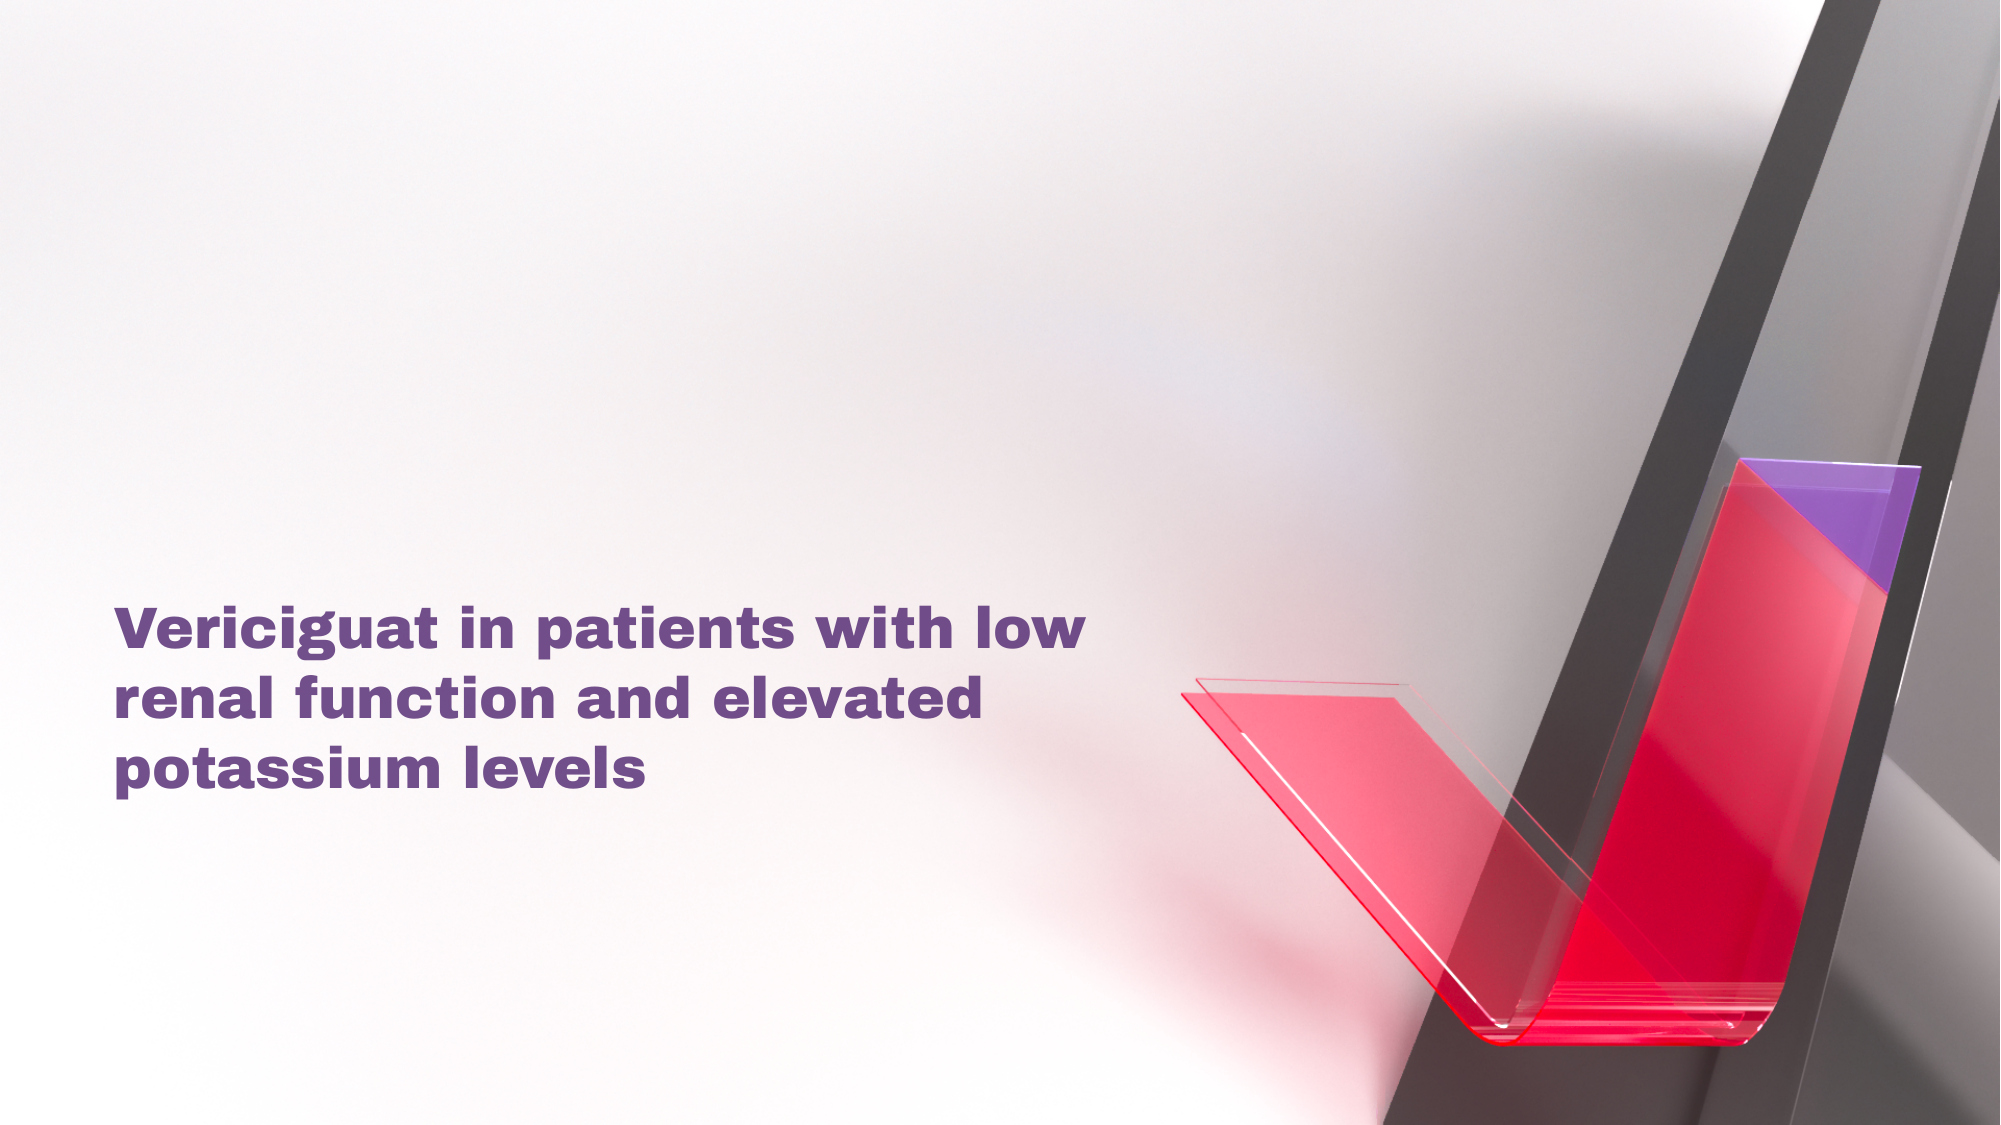

# Vericiguat in patients with low renal function and elevated potassium levels